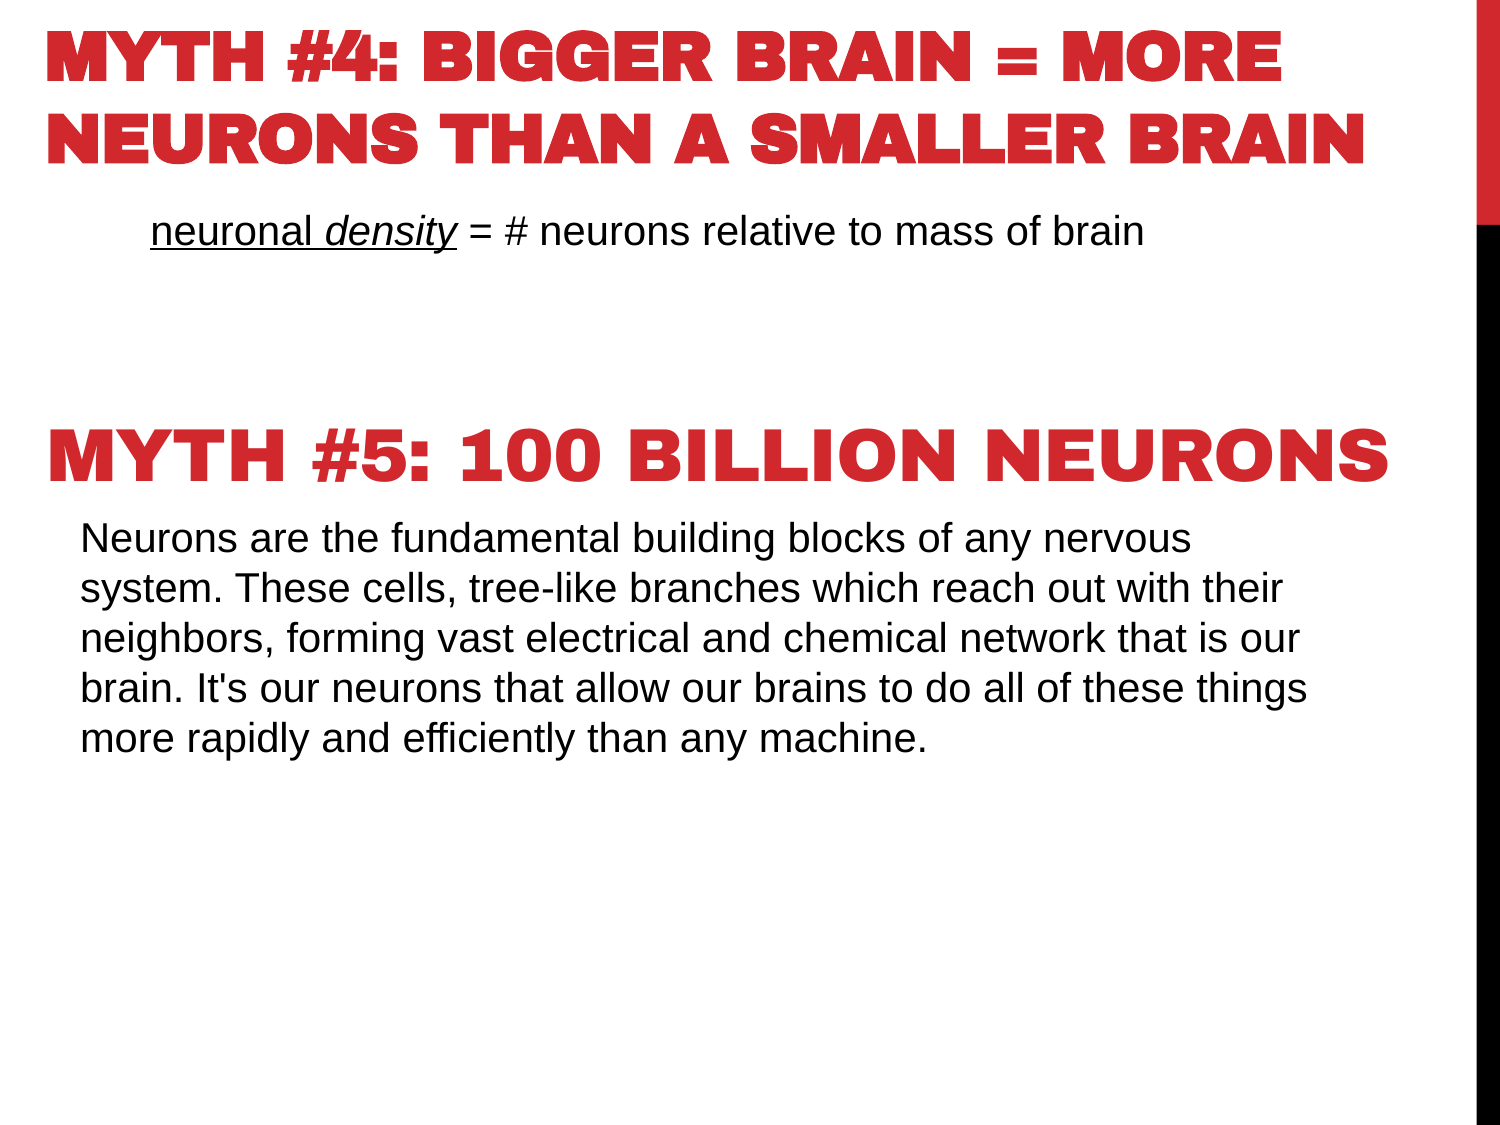

# Myth #4: bigger brain = more neurons than a smaller brain
neuronal density = # neurons relative to mass of brain
Myth #5: 100 billion neurons
Neurons are the fundamental building blocks of any nervous system. These cells, tree-like branches which reach out with their neighbors, forming vast electrical and chemical network that is our brain. It's our neurons that allow our brains to do all of these things more rapidly and efficiently than any machine.